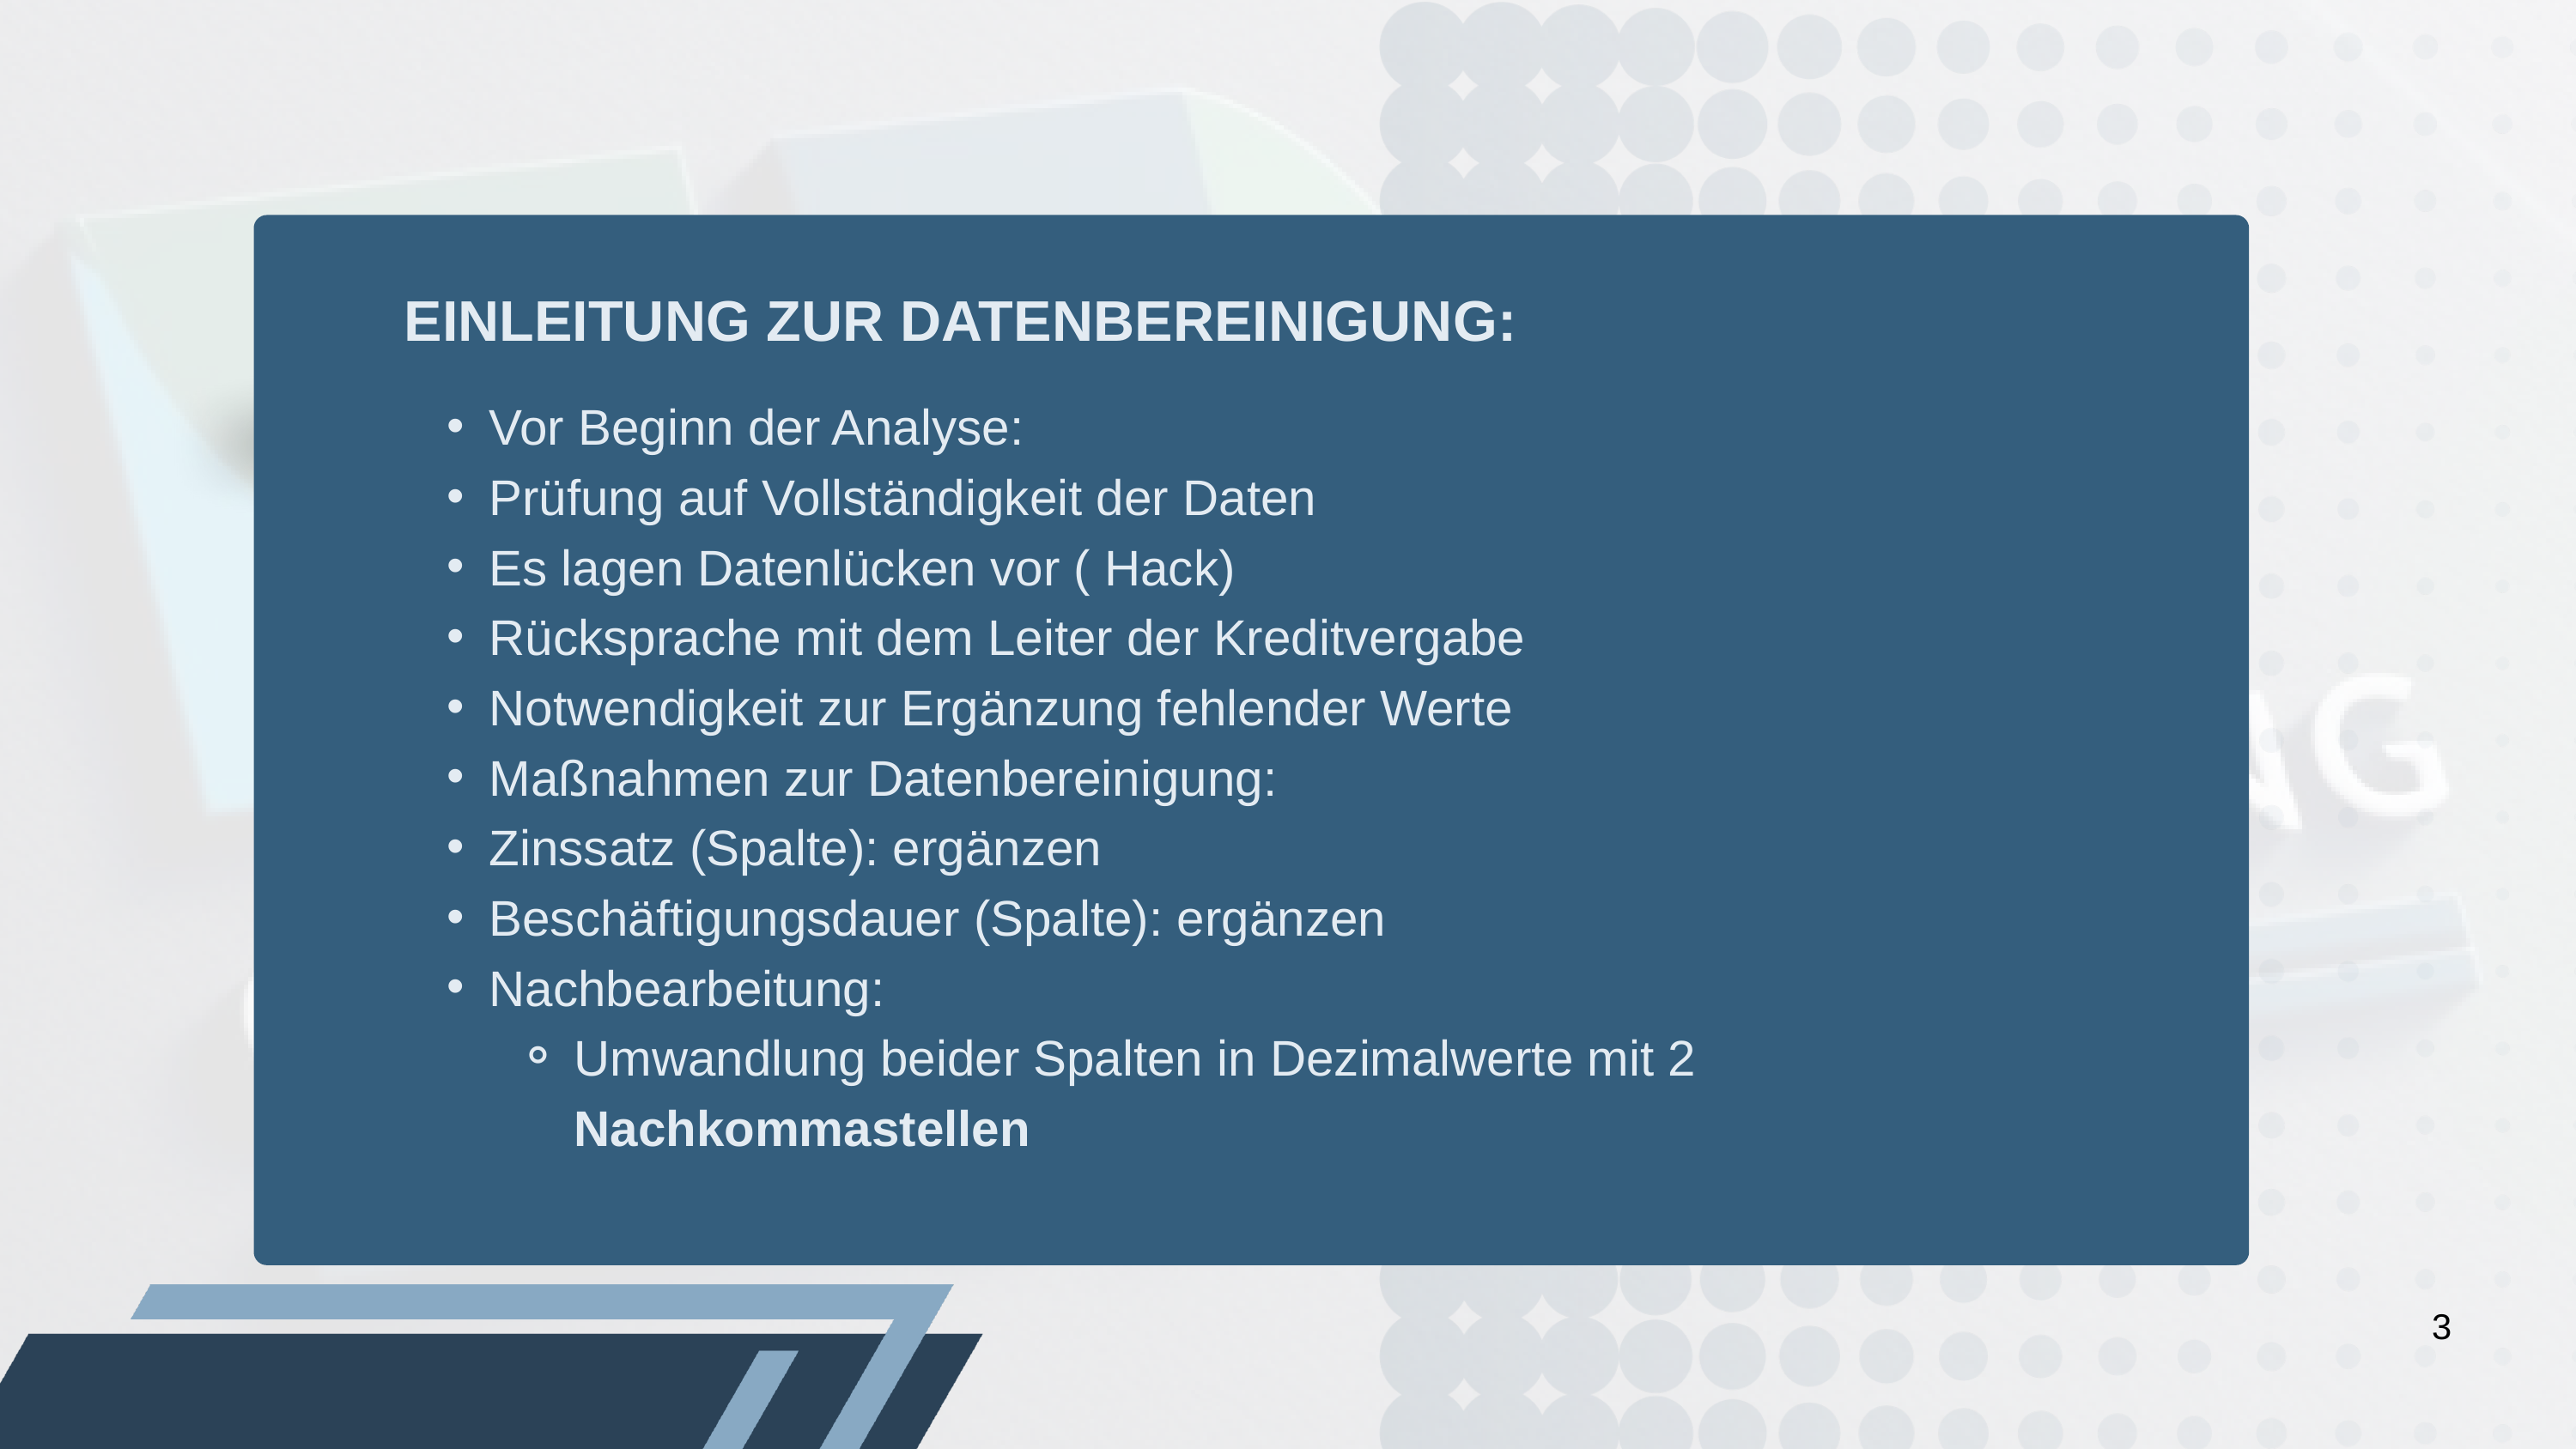

EINLEITUNG ZUR DATENBEREINIGUNG:
Vor Beginn der Analyse:
Prüfung auf Vollständigkeit der Daten
Es lagen Datenlücken vor ( Hack)
Rücksprache mit dem Leiter der Kreditvergabe
Notwendigkeit zur Ergänzung fehlender Werte
Maßnahmen zur Datenbereinigung:
Zinssatz (Spalte): ergänzen
Beschäftigungsdauer (Spalte): ergänzen
Nachbearbeitung:
Umwandlung beider Spalten in Dezimalwerte mit 2 Nachkommastellen

3